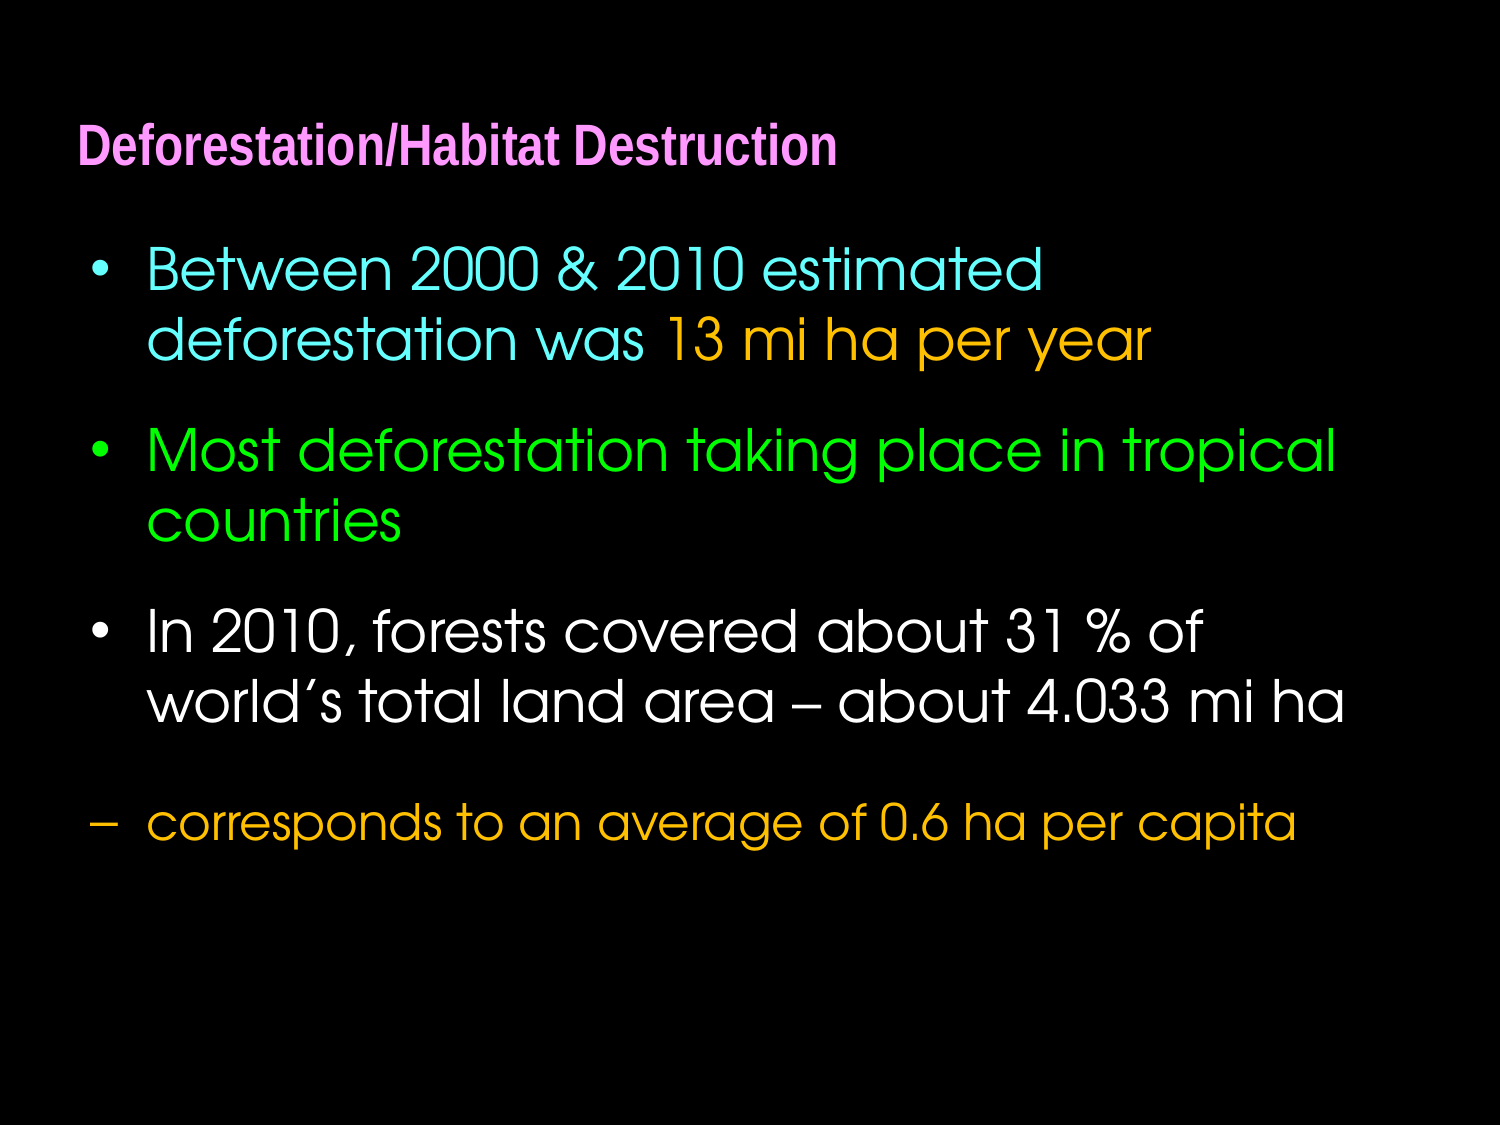

Deforestation/Habitat Destruction

Between 2000 & 2010 estimated deforestation was 13 mi ha per year

Most deforestation taking place in tropical countries

In 2010, forests covered about 31 % of world’s total land area – about 4.033 mi ha

corresponds to an average of 0.6 ha per capita